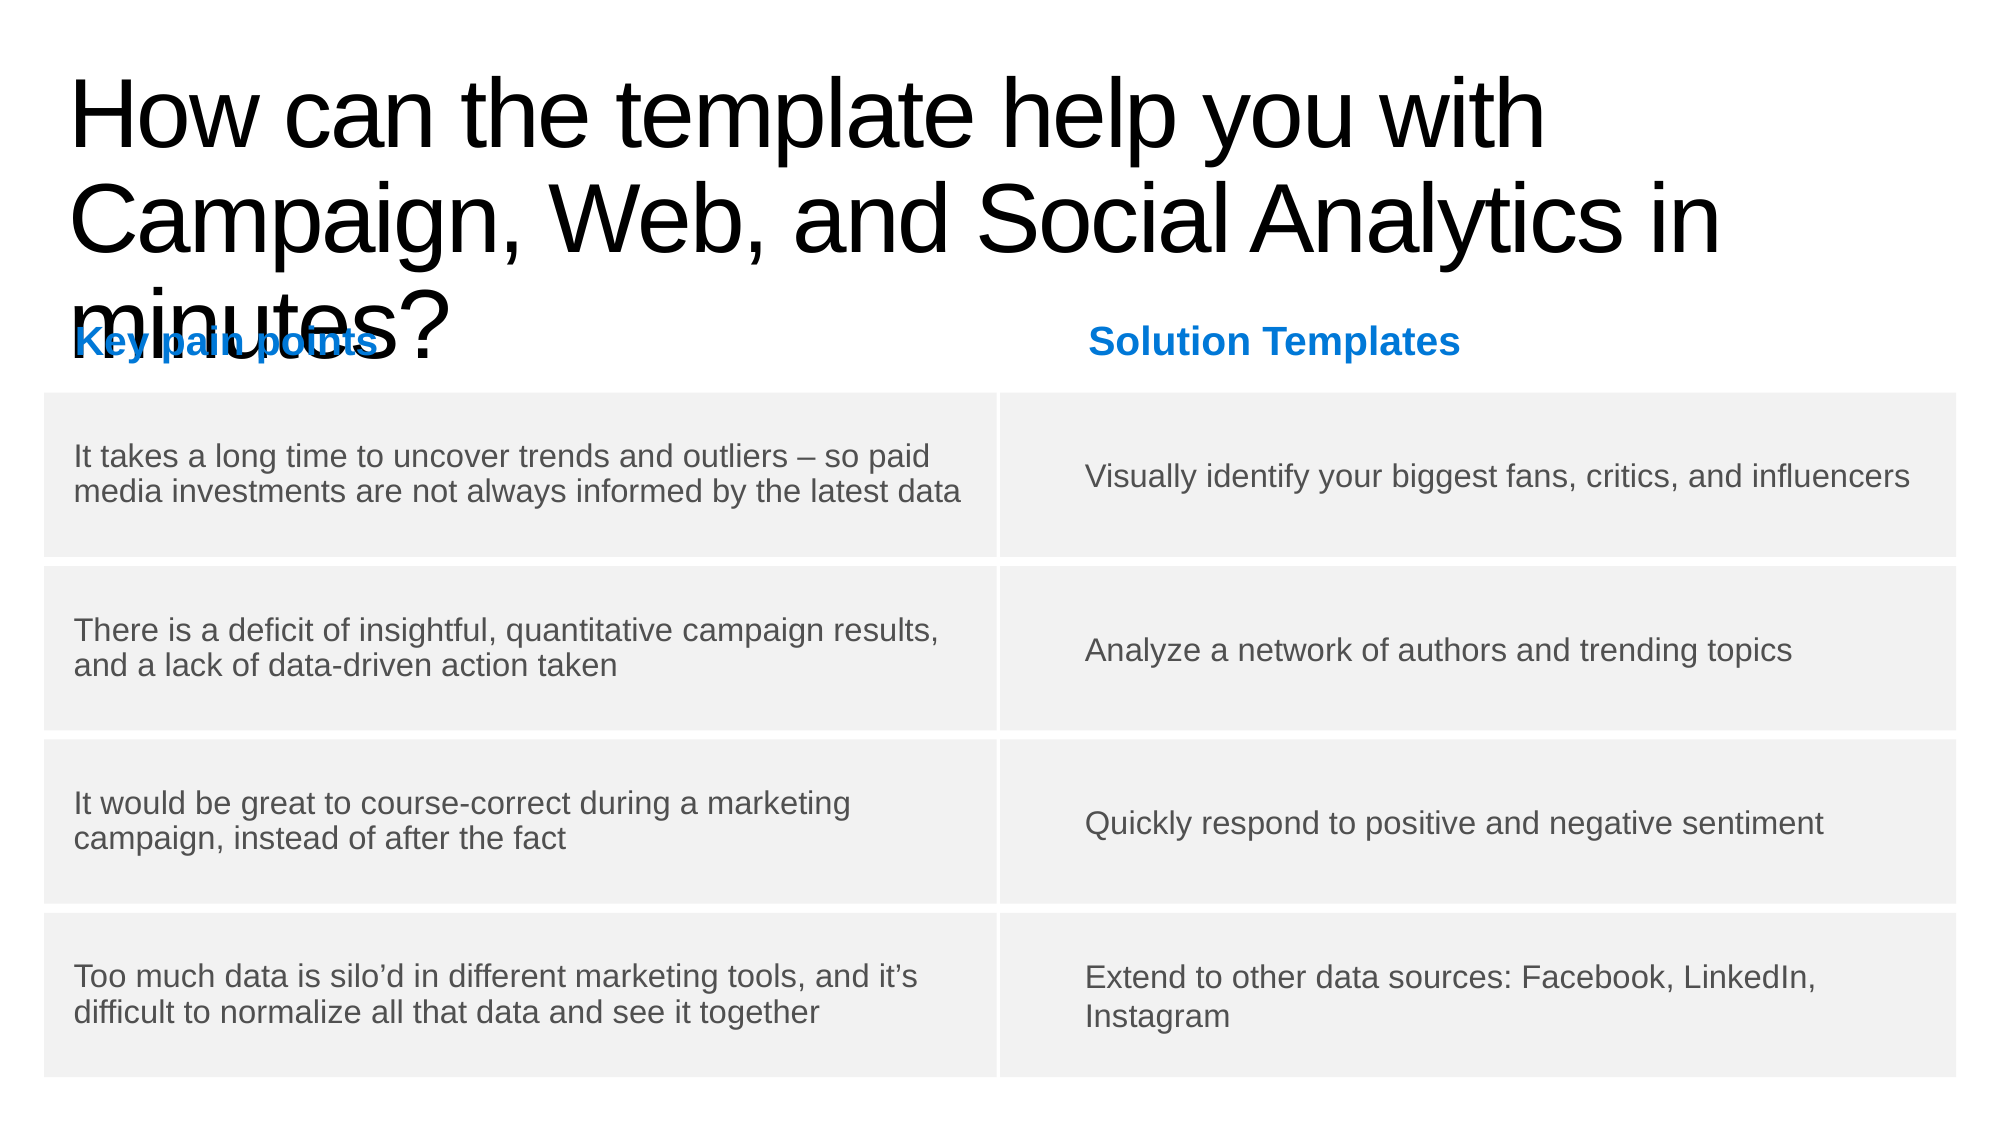

# How can the template help you with Campaign, Web, and Social Analytics in minutes?
Key pain points
Solution Templates

It takes a long time to uncover trends and outliers – so paid media investments are not always informed by the latest data

Visually identify your biggest fans, critics, and influencers
There is a deficit of insightful, quantitative campaign results, and a lack of data-driven action taken

Analyze a network of authors and trending topics
It would be great to course-correct during a marketing campaign, instead of after the fact
Quickly respond to positive and negative sentiment

Too much data is silo’d in different marketing tools, and it’s difficult to normalize all that data and see it together

Extend to other data sources: Facebook, LinkedIn, Instagram